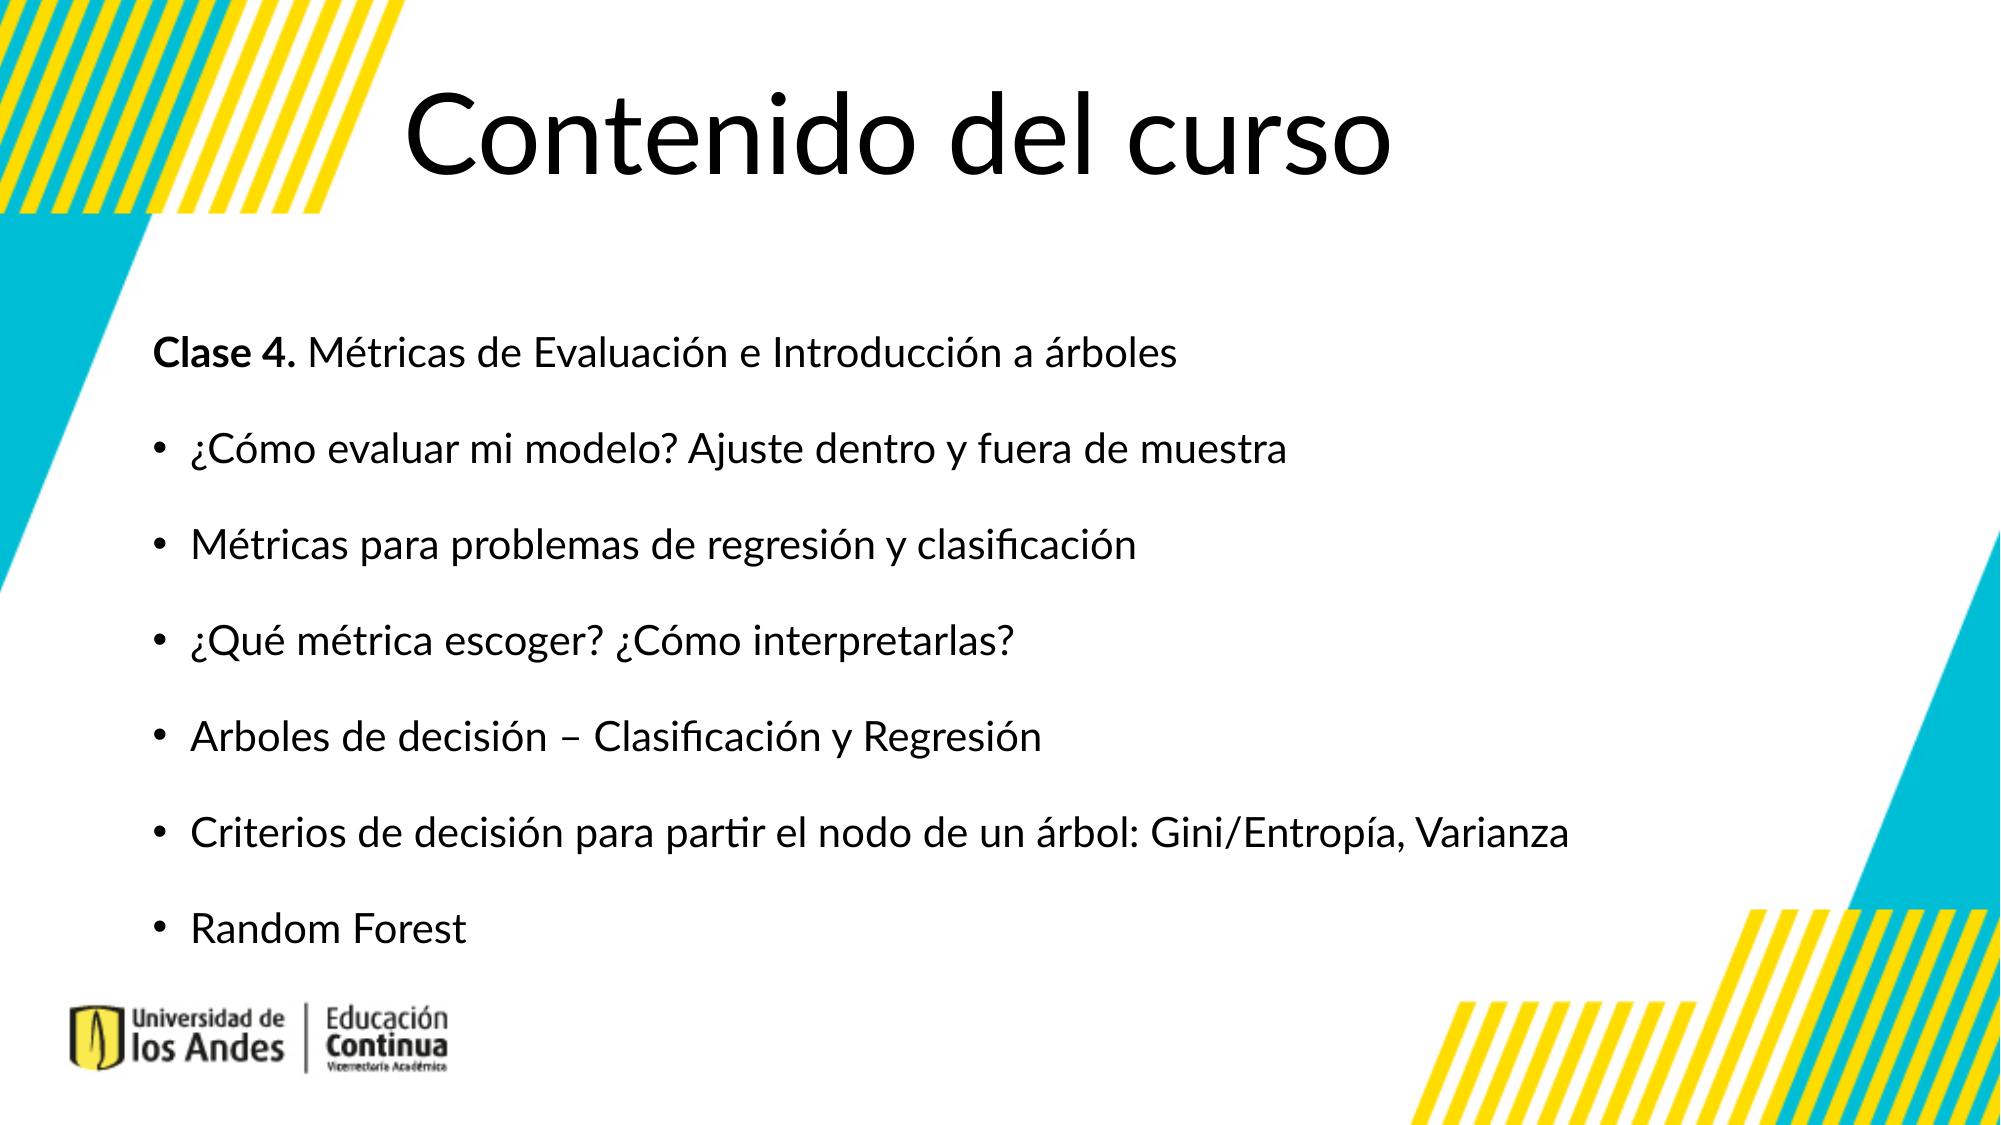

Contenido del curso
Clase 4. Métricas de Evaluación e Introducción a árboles
¿Cómo evaluar mi modelo? Ajuste dentro y fuera de muestra
Métricas para problemas de regresión y clasificación
¿Qué métrica escoger? ¿Cómo interpretarlas?
Arboles de decisión – Clasificación y Regresión
Criterios de decisión para partir el nodo de un árbol: Gini/Entropía, Varianza
Random Forest